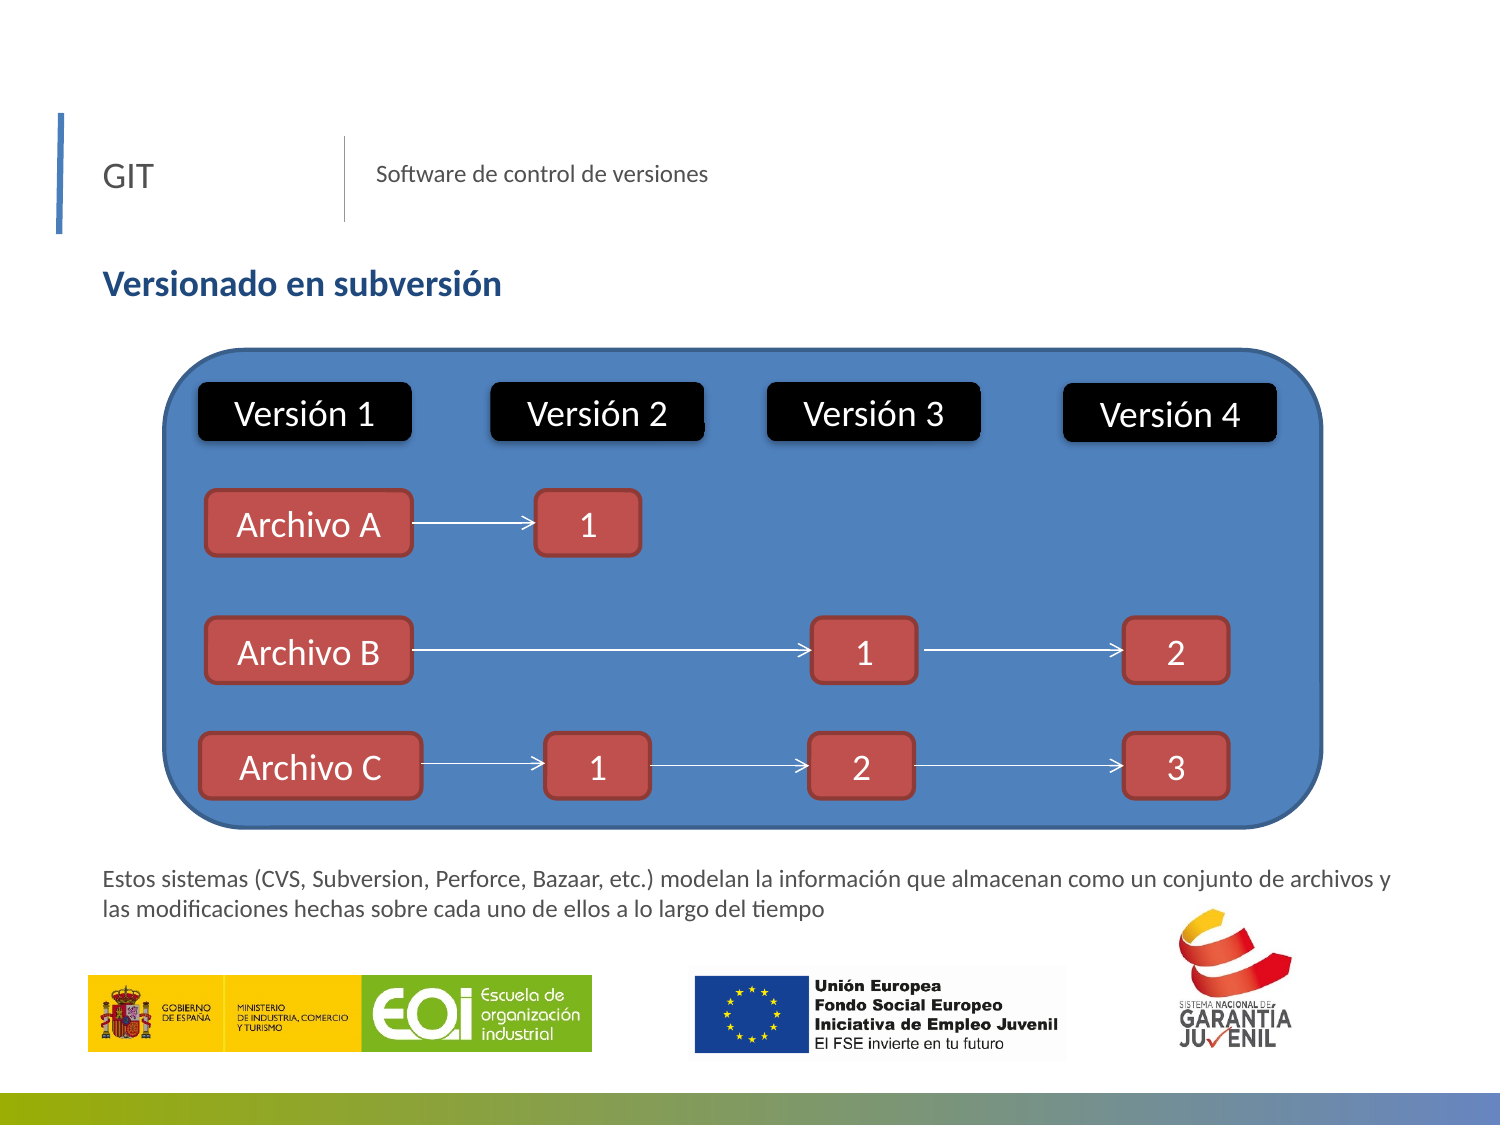

GIT
Software de control de versiones
Versionado en subversión

Versión 1
Versión 2
Versión 3
Versión 4
Archivo A
1
1
2
Archivo B
2
Archivo C
1
3
Estos sistemas (CVS, Subversion, Perforce, Bazaar, etc.) modelan la información que almacenan como un conjunto de archivos y las modificaciones hechas sobre cada uno de ellos a lo largo del tiempo